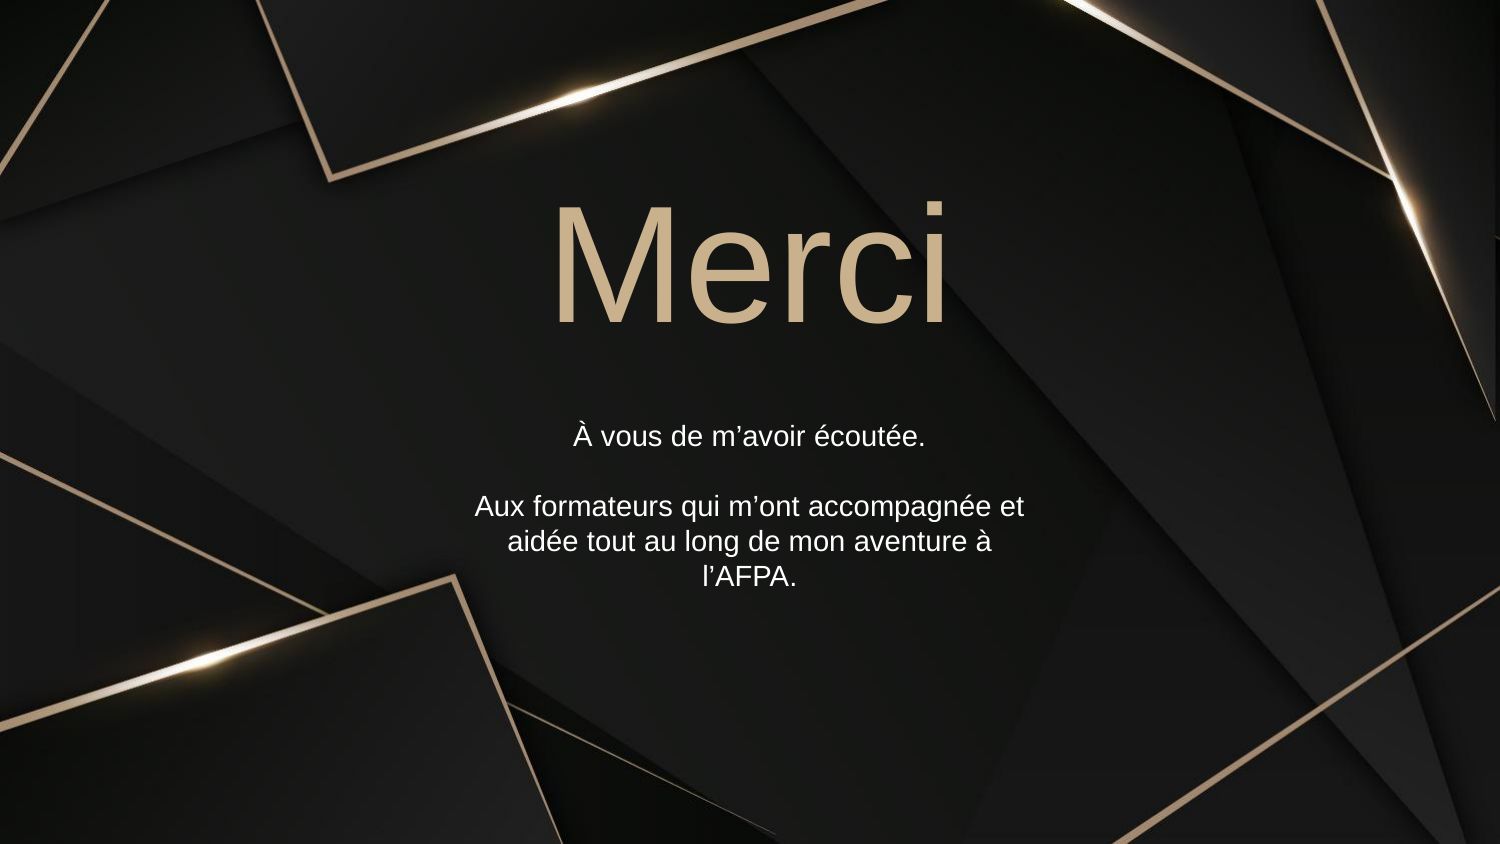

# Merci
À vous de m’avoir écoutée.

Aux formateurs qui m’ont accompagnée et aidée tout au long de mon aventure à l’AFPA.